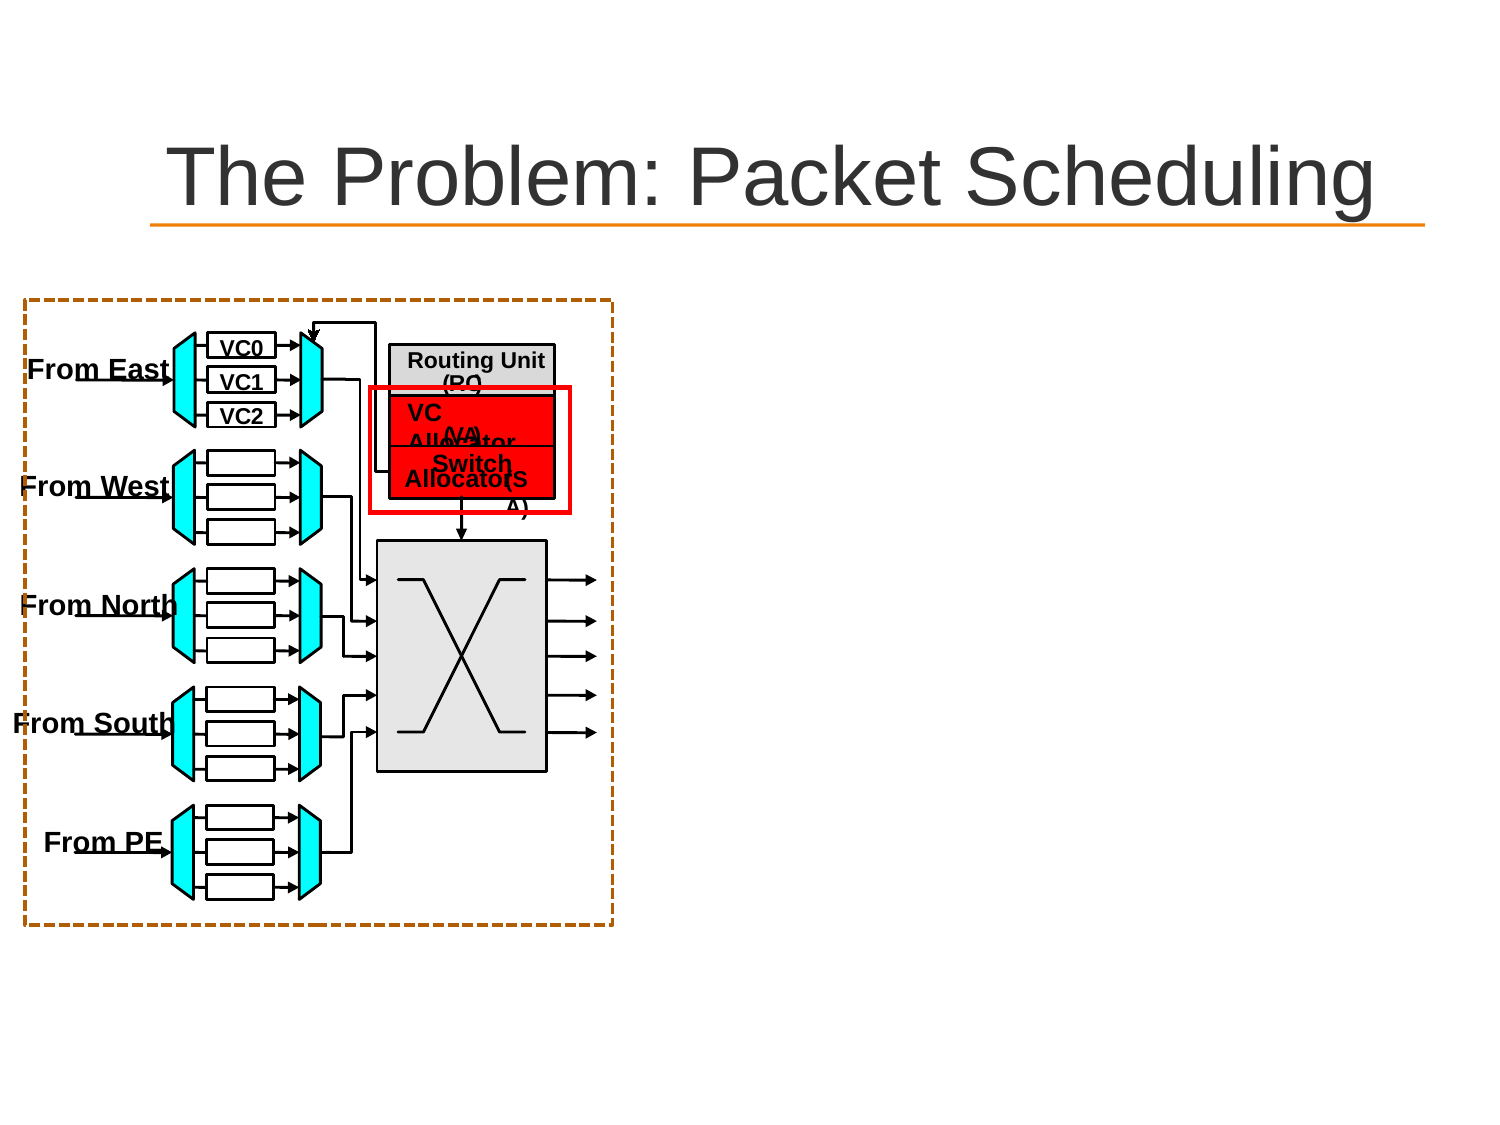

# The Problem: Packet Scheduling

VC
0

Routing Unit

VC
1
(
RC
)

VC Allocator
VC
2

(
VA
)

Switch

Allocator

(SA)

From East
From West
From North
From South
From PE